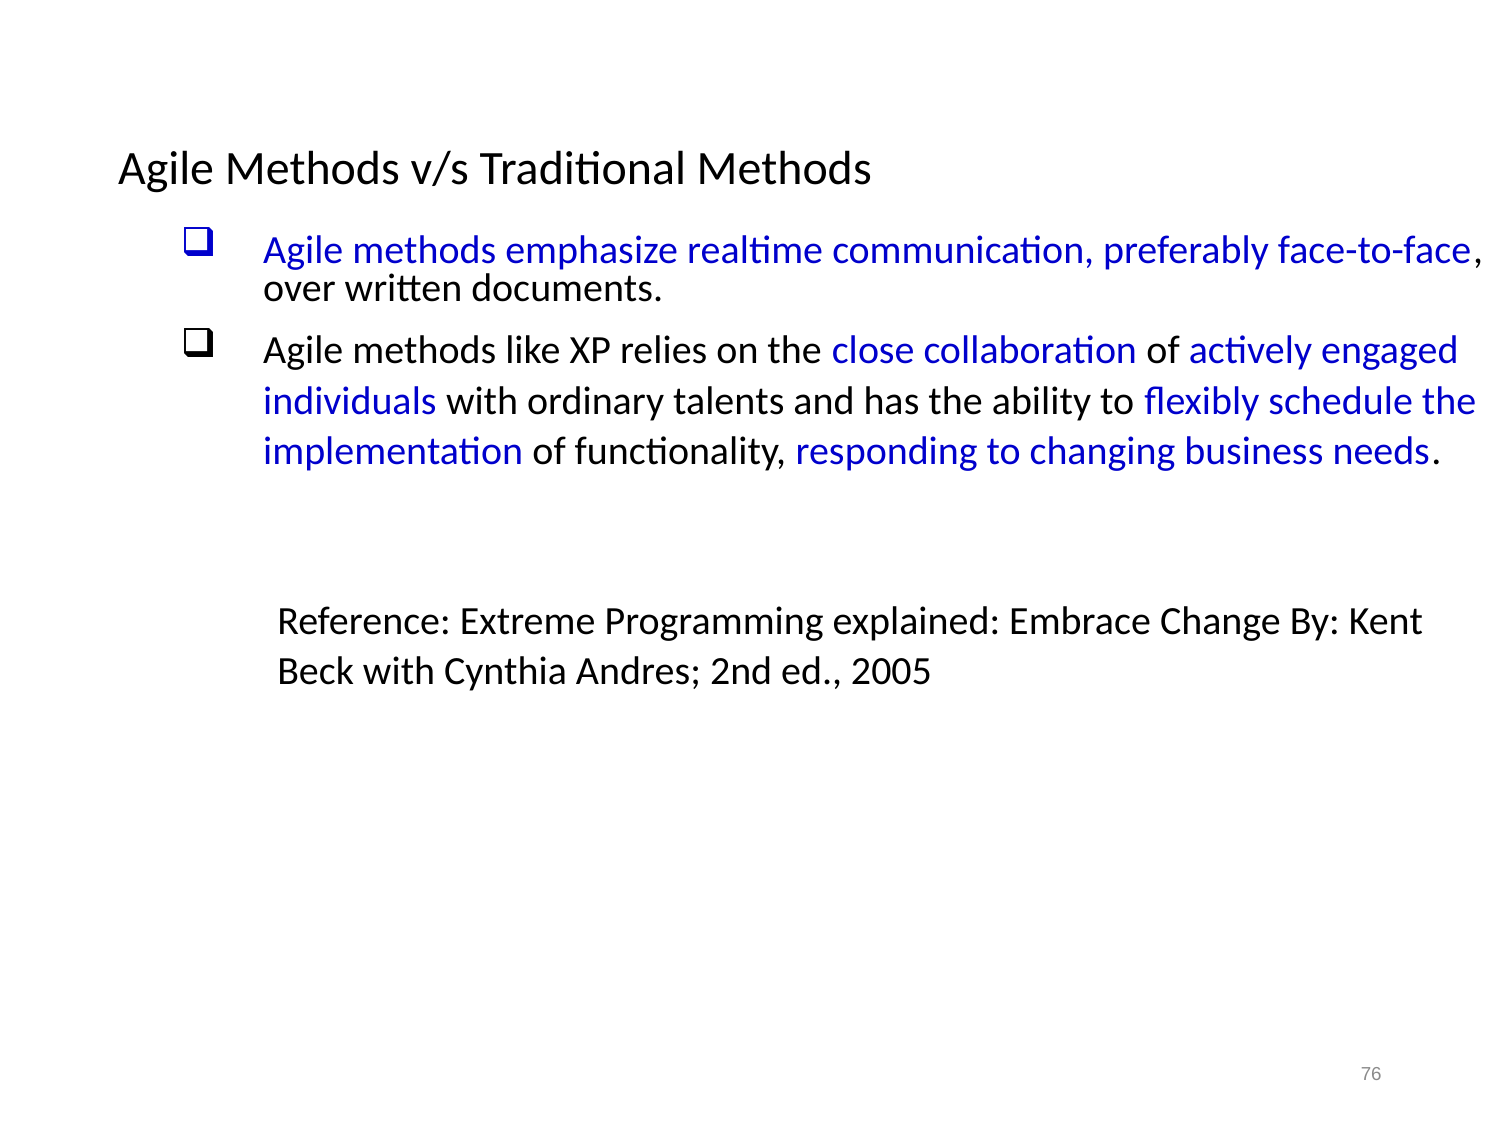

Agile Methods v/s Traditional Methods
Agile methods emphasize realtime communication, preferably face-to-face, over written documents.
Agile methods like XP relies on the close collaboration of actively engaged individuals with ordinary talents and has the ability to flexibly schedule the implementation of functionality, responding to changing business needs.

Reference: Extreme Programming explained: Embrace Change By: Kent Beck with Cynthia Andres; 2nd ed., 2005
76